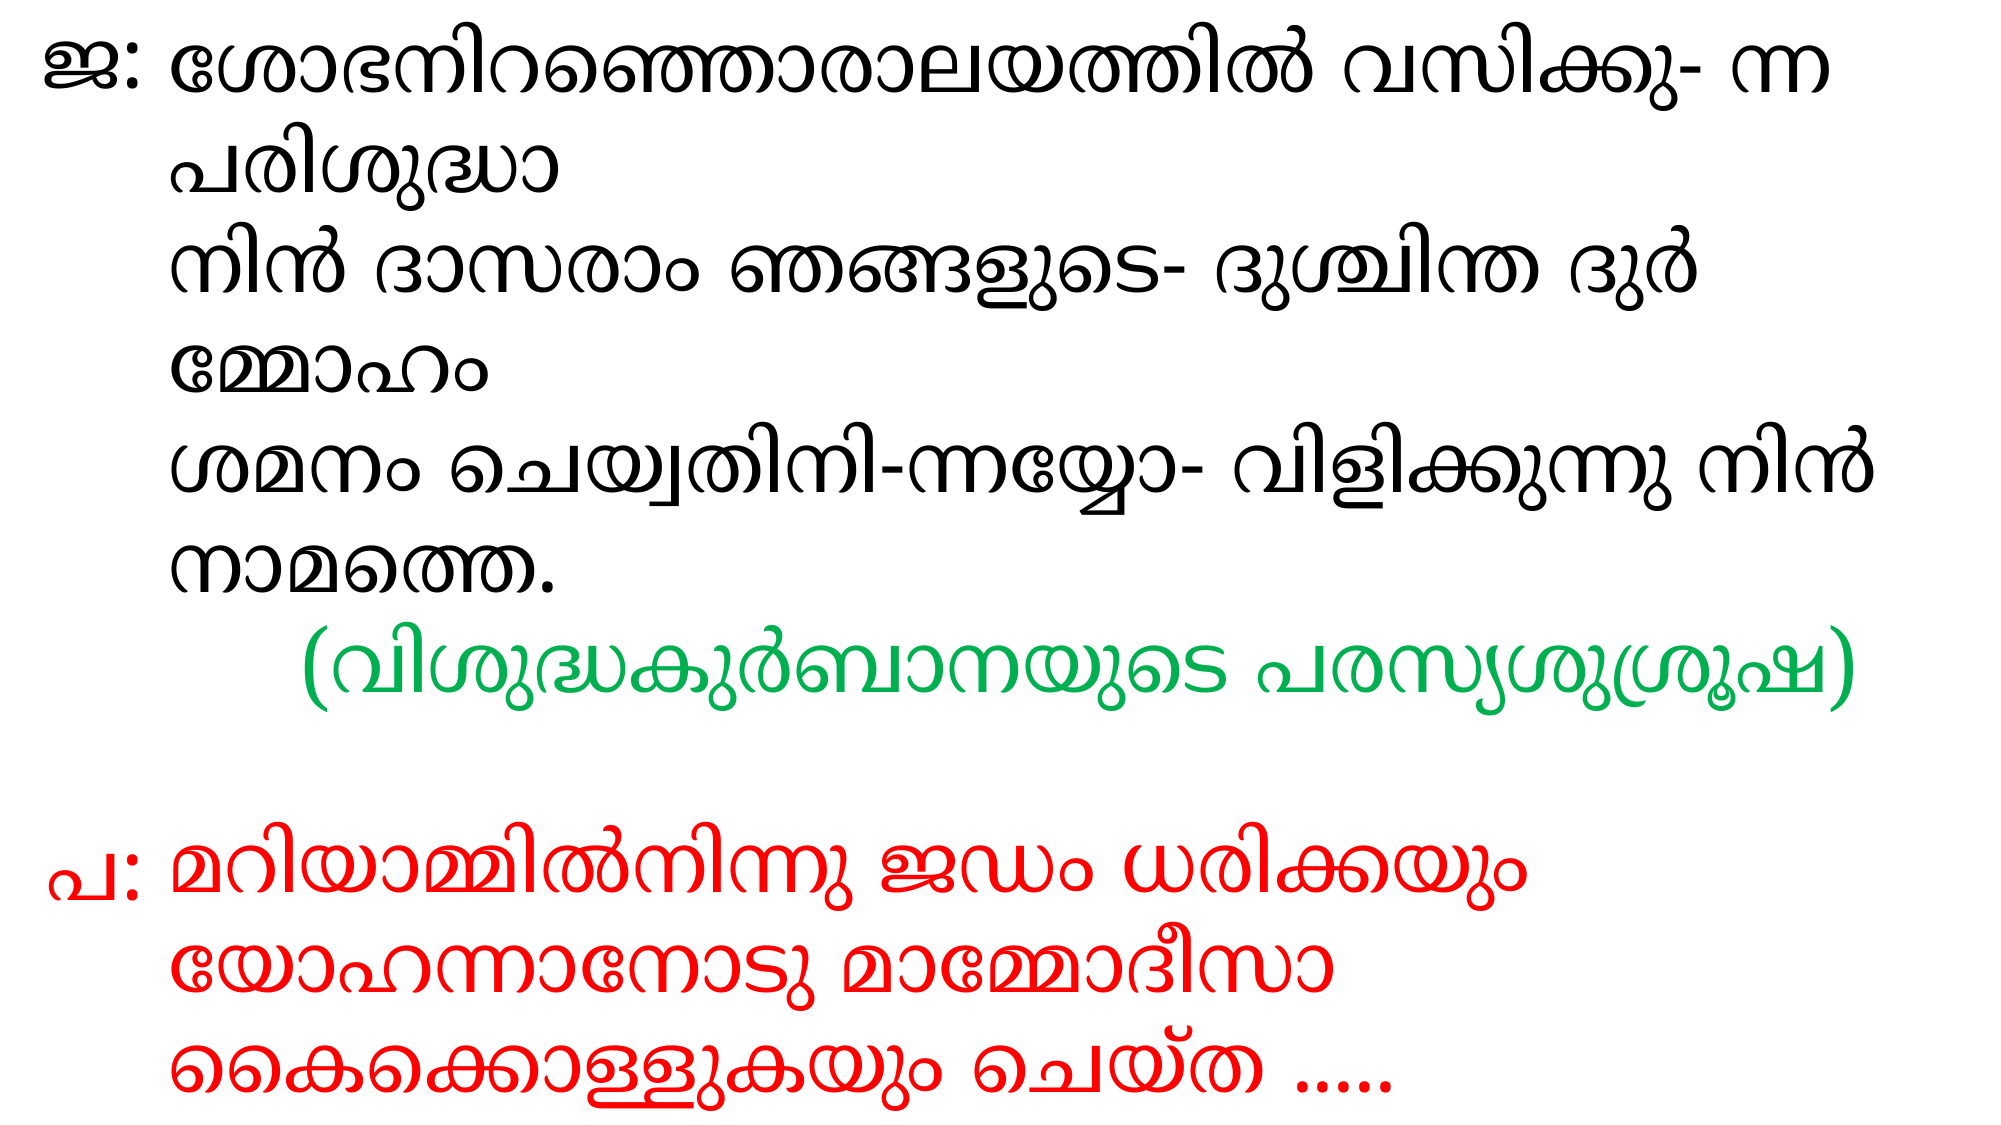

ജ:
ശോഭനിറഞ്ഞൊരാലയത്തില്‍ വസിക്കു- ന്ന പരിശുദ്ധാ
നിന്‍ ദാസരാം ഞങ്ങളുടെ- ദുശ്ചിന്ത ദുര്‍മ്മോഹം
ശമനം ചെയ്വതിനി-ന്നയ്യോ- വിളിക്കുന്നു നിന്‍നാമത്തെ.
(വിശുദ്ധകുര്‍ബാനയുടെ പരസ്യശുശ്രൂഷ)

മറിയാമ്മില്‍നിന്നു ജഡം ധരിക്കയും യോഹന്നാനോടു മാമ്മോദീസാ കൈക്കൊള്ളുകയും ചെയ്ത .....

പ: